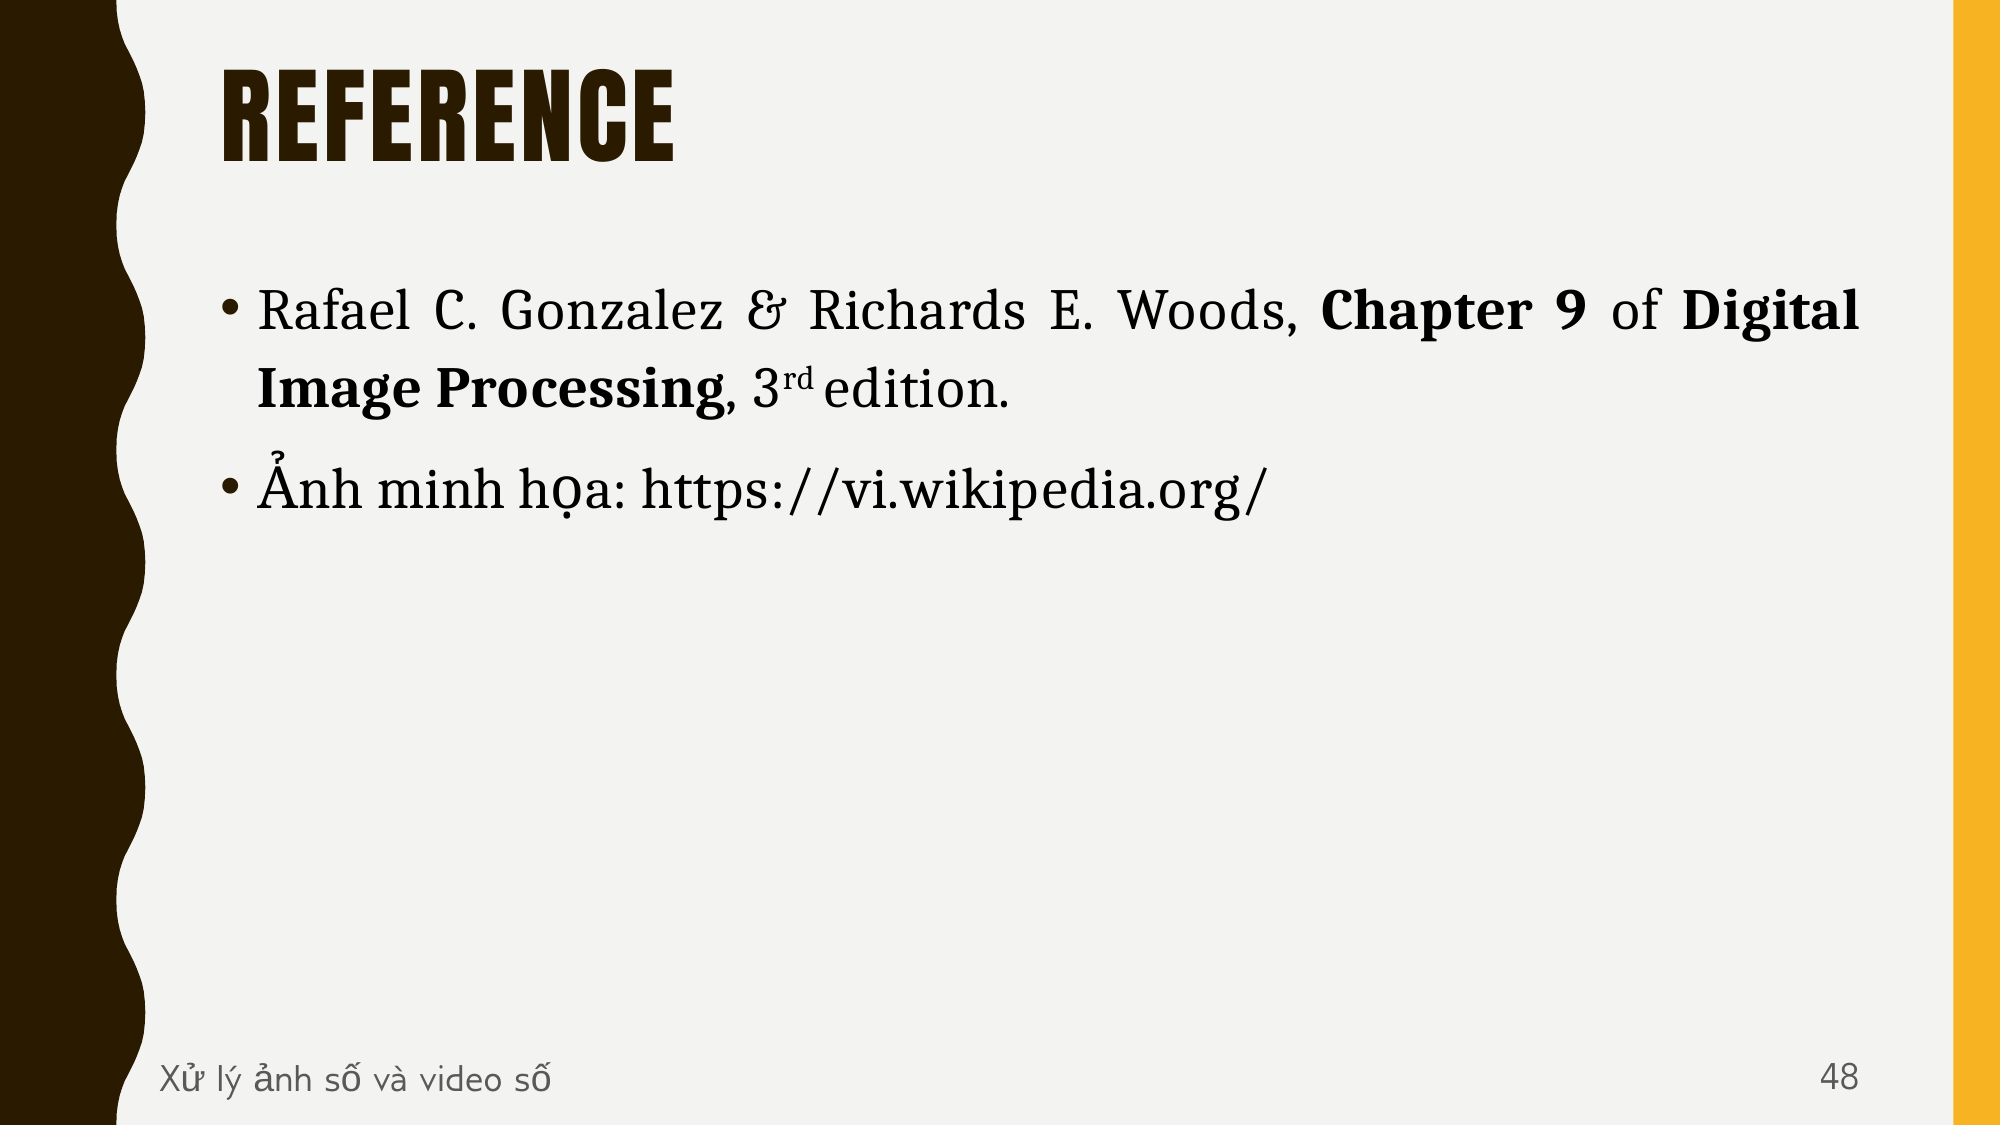

# REFERENCE
Rafael C. Gonzalez & Richards E. Woods, Chapter 9 of Digital Image Processing, 3rd edition.
Ảnh minh họa: https://vi.wikipedia.org/
48
Xử lý ảnh số và video số